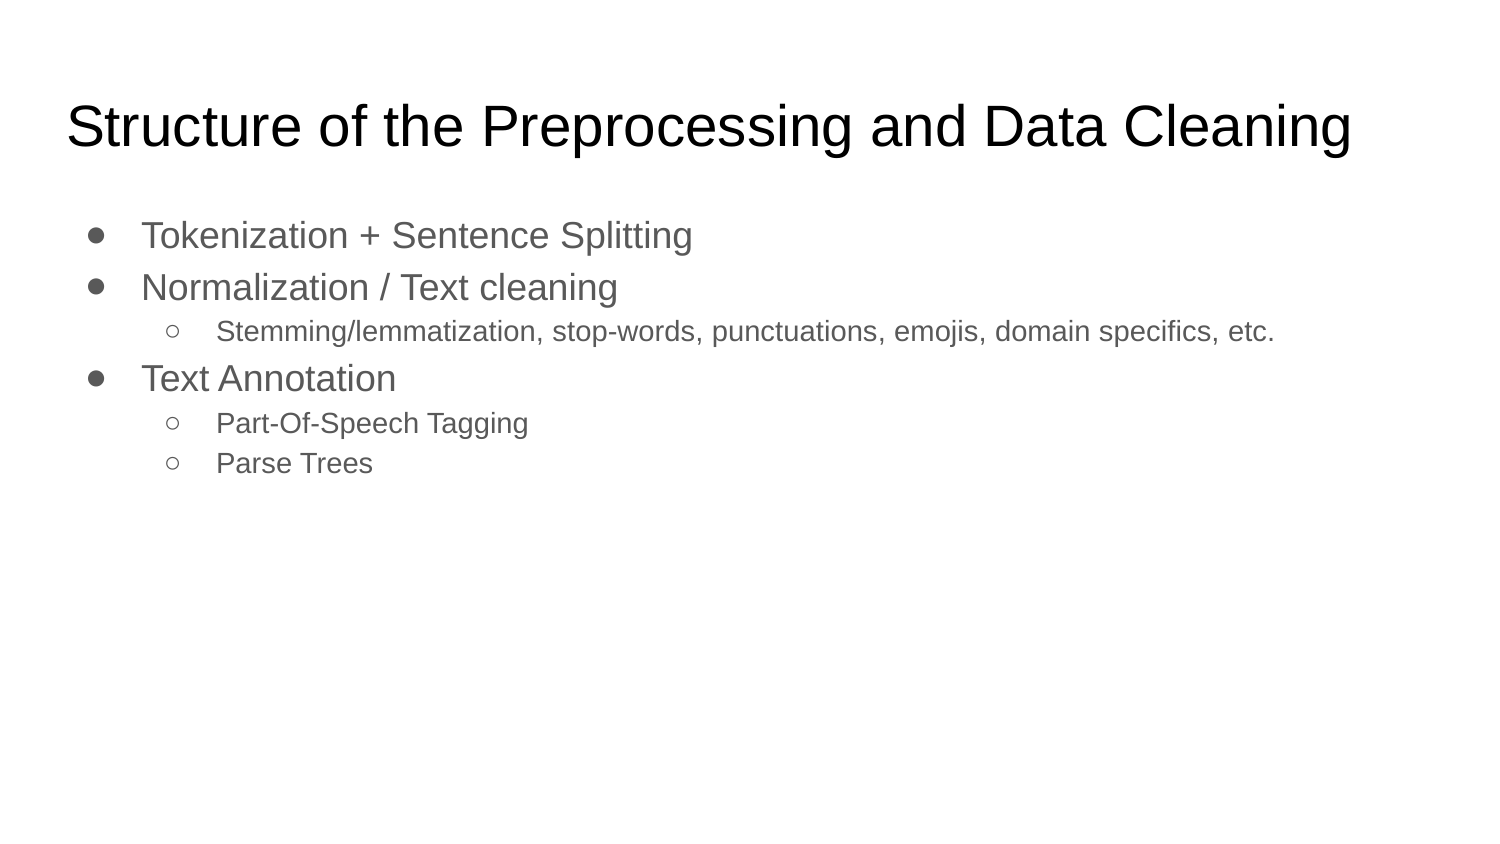

# Structure of the Preprocessing and Data Cleaning
Tokenization + Sentence Splitting
Normalization / Text cleaning
Stemming/lemmatization, stop-words, punctuations, emojis, domain specifics, etc.
Text Annotation
Part-Of-Speech Tagging
Parse Trees